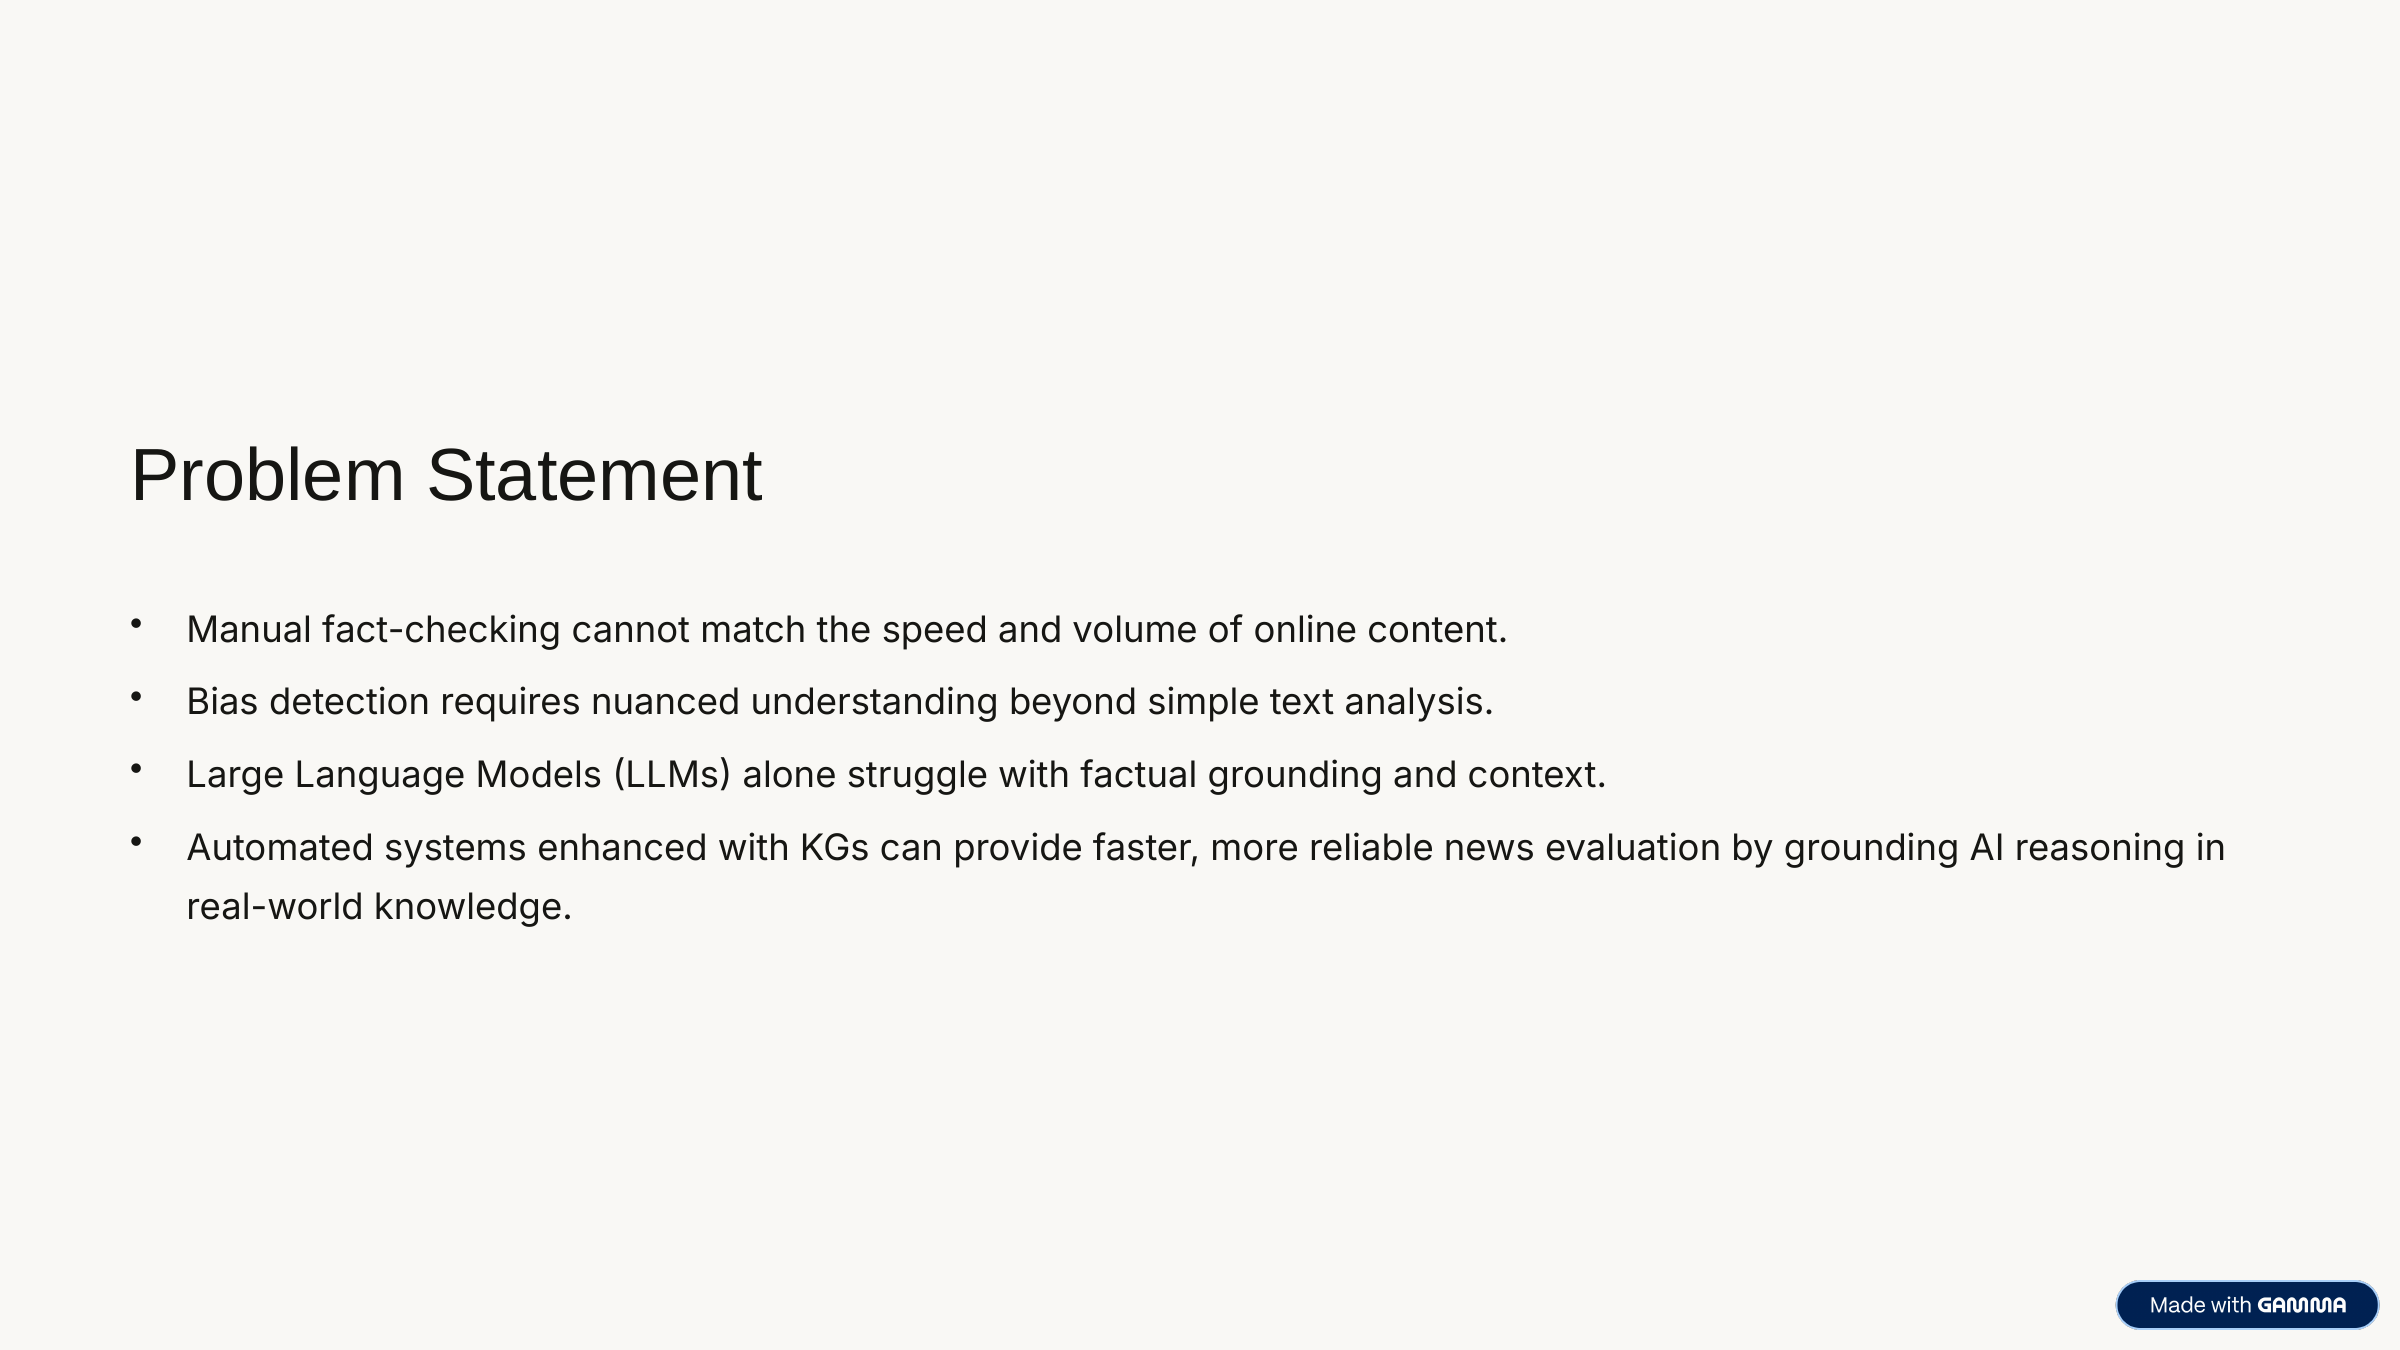

Problem Statement
Manual fact-checking cannot match the speed and volume of online content.
Bias detection requires nuanced understanding beyond simple text analysis.
Large Language Models (LLMs) alone struggle with factual grounding and context.
Automated systems enhanced with KGs can provide faster, more reliable news evaluation by grounding AI reasoning in real-world knowledge.